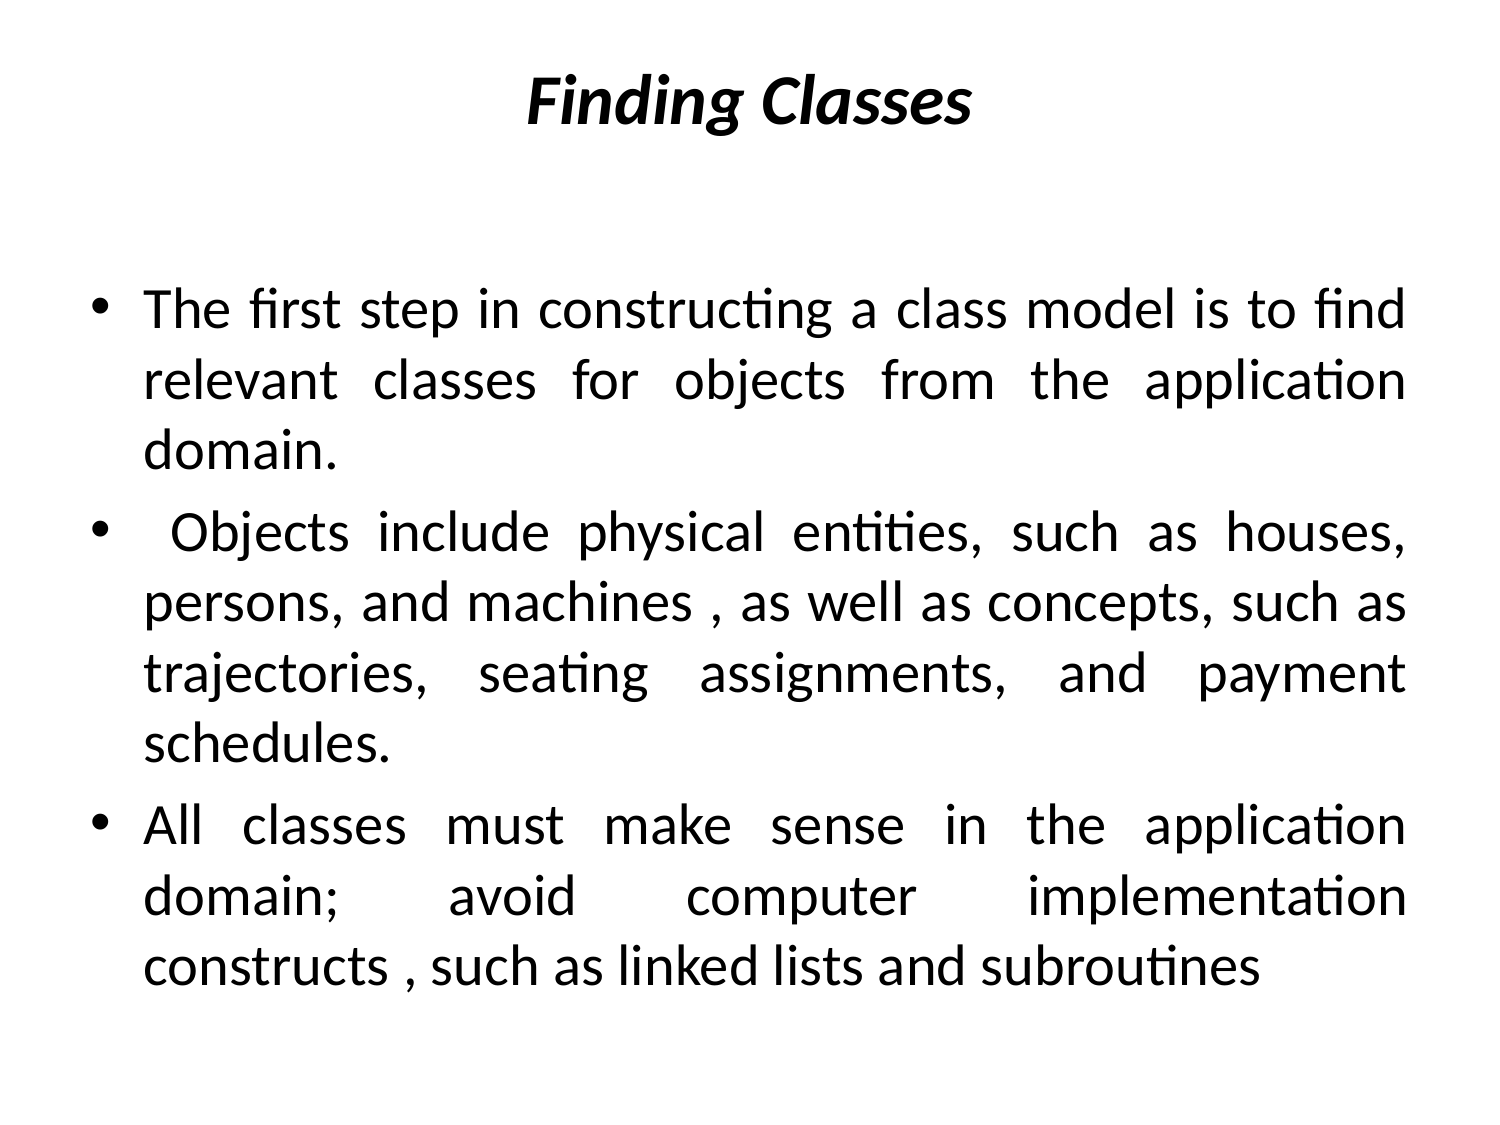

# Finding Classes
The first step in constructing a class model is to find relevant classes for objects from the application domain.
 Objects include physical entities, such as houses, persons, and machines , as well as concepts, such as trajectories, seating assignments, and payment schedules.
All classes must make sense in the application domain; avoid computer implementation constructs , such as linked lists and subroutines